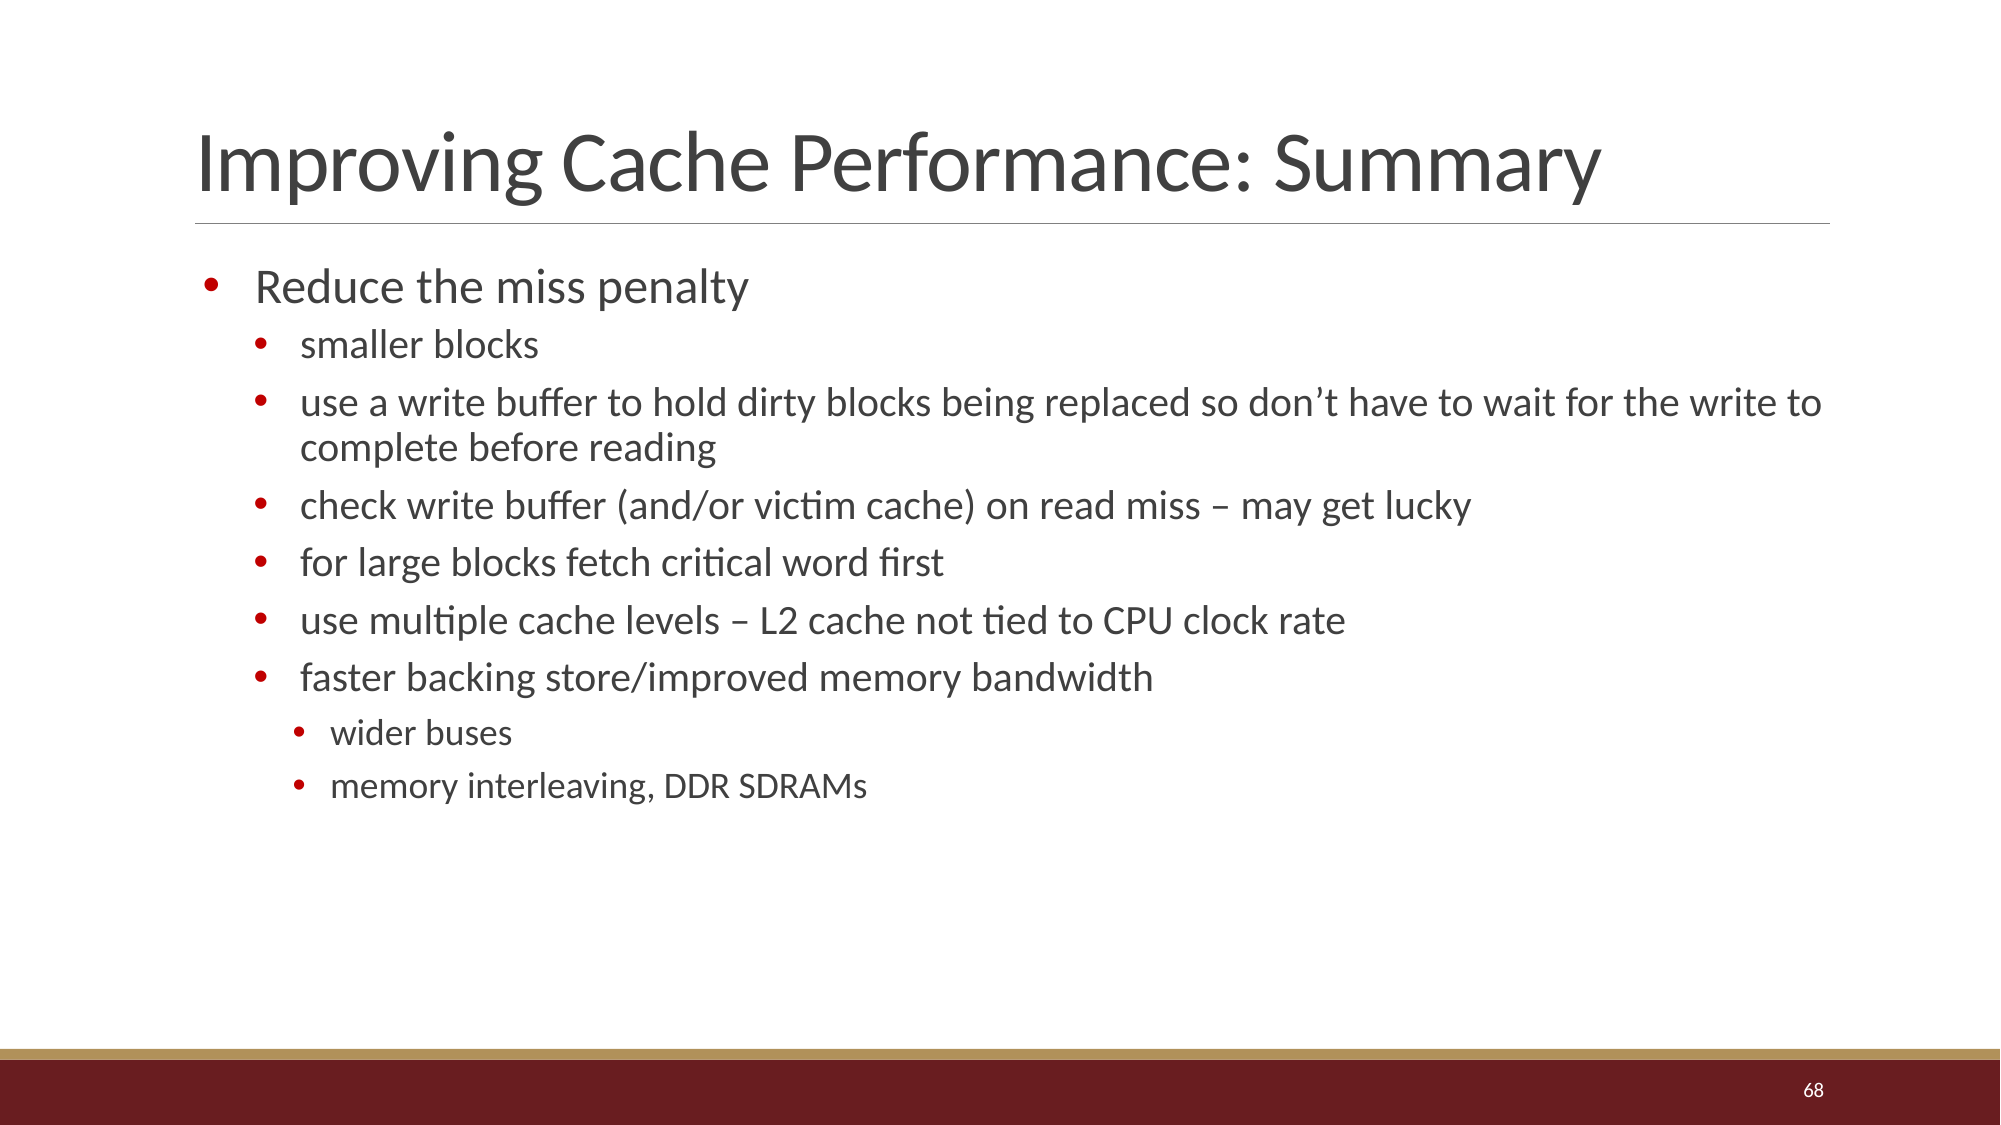

# Improving Cache Performance: Summary
Reduce the miss penalty
smaller blocks
use a write buffer to hold dirty blocks being replaced so don’t have to wait for the write to complete before reading
check write buffer (and/or victim cache) on read miss – may get lucky
for large blocks fetch critical word first
use multiple cache levels – L2 cache not tied to CPU clock rate
faster backing store/improved memory bandwidth
wider buses
memory interleaving, DDR SDRAMs

68